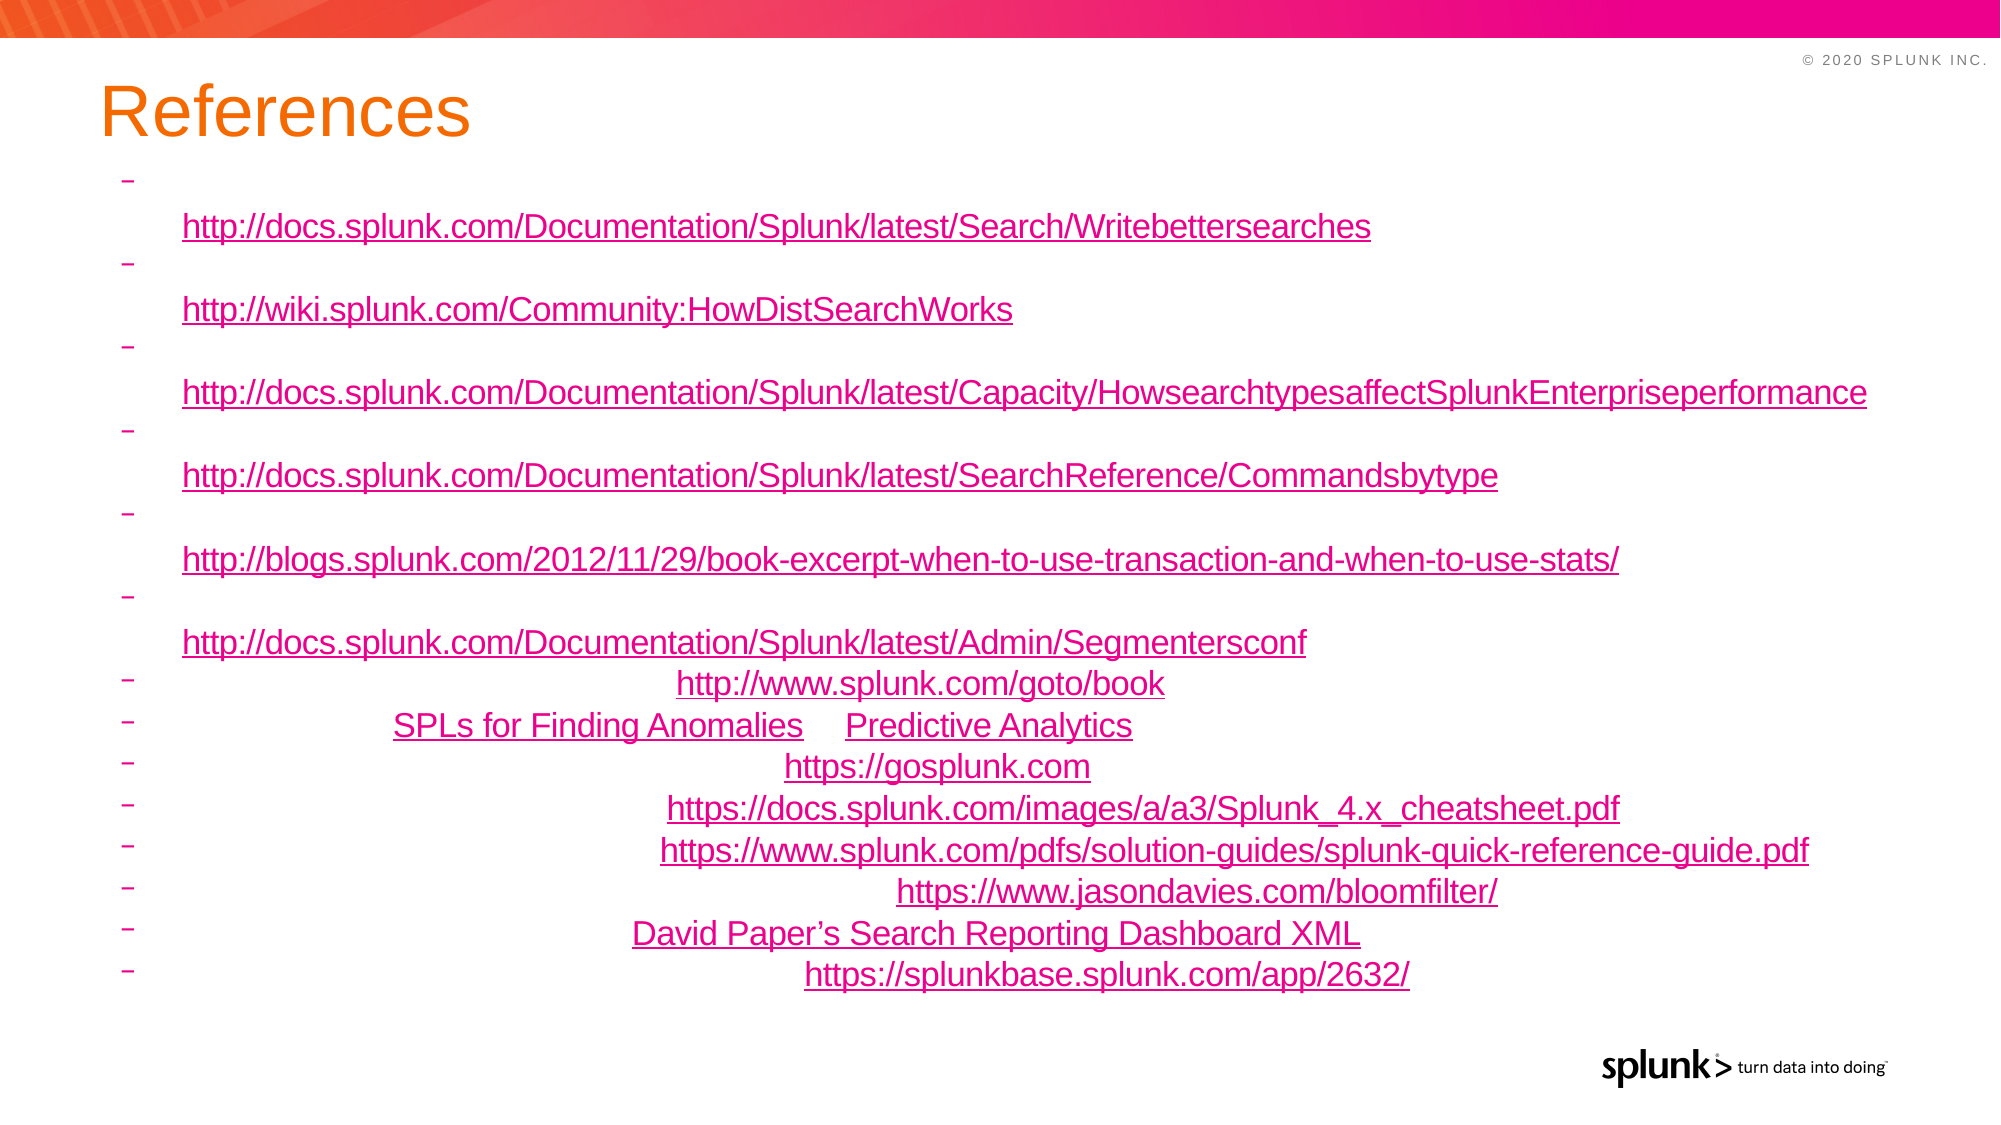

References
Write Better Searches
http://docs.splunk.com/Documentation/Splunk/latest/Search/Writebettersearches
Wiki: How Distributed Search Works
http://wiki.splunk.com/Community:HowDistSearchWorks
Splunk Search Types
http://docs.splunk.com/Documentation/Splunk/latest/Capacity/HowsearchtypesaffectSplunkEnterpriseperformance
Search Commands by Type (Centralized vs. Distributed)
http://docs.splunk.com/Documentation/Splunk/latest/SearchReference/Commandsbytype
Blog: When to use Transaction and when to use Stats
http://blogs.splunk.com/2012/11/29/book-excerpt-when-to-use-transaction-and-when-to-use-stats/
Segmenters.conf Spec
http://docs.splunk.com/Documentation/Splunk/latest/Admin/Segmentersconf
Splunk Book – Exploring Splunk: http://www.splunk.com/goto/book
ML in Splunk: SPLs for Finding Anomalies & Predictive Analytics
GoSplunk – A Splunk Query Repository: https://gosplunk.com
Search Command Cheat Sheet: https://docs.splunk.com/images/a/a3/Splunk_4.x_cheatsheet.pdf
Splunk Quick Reference Guide: https://www.splunk.com/pdfs/solution-guides/splunk-quick-reference-guide.pdf
How Bloom Filters Work – An Interactive Demo: https://www.jasondavies.com/bloomfilter/
Looking for Search Efficiency: David Paper’s Search Reporting Dashboard XML
Search Capability and Activity Monitoring: https://splunkbase.splunk.com/app/2632/